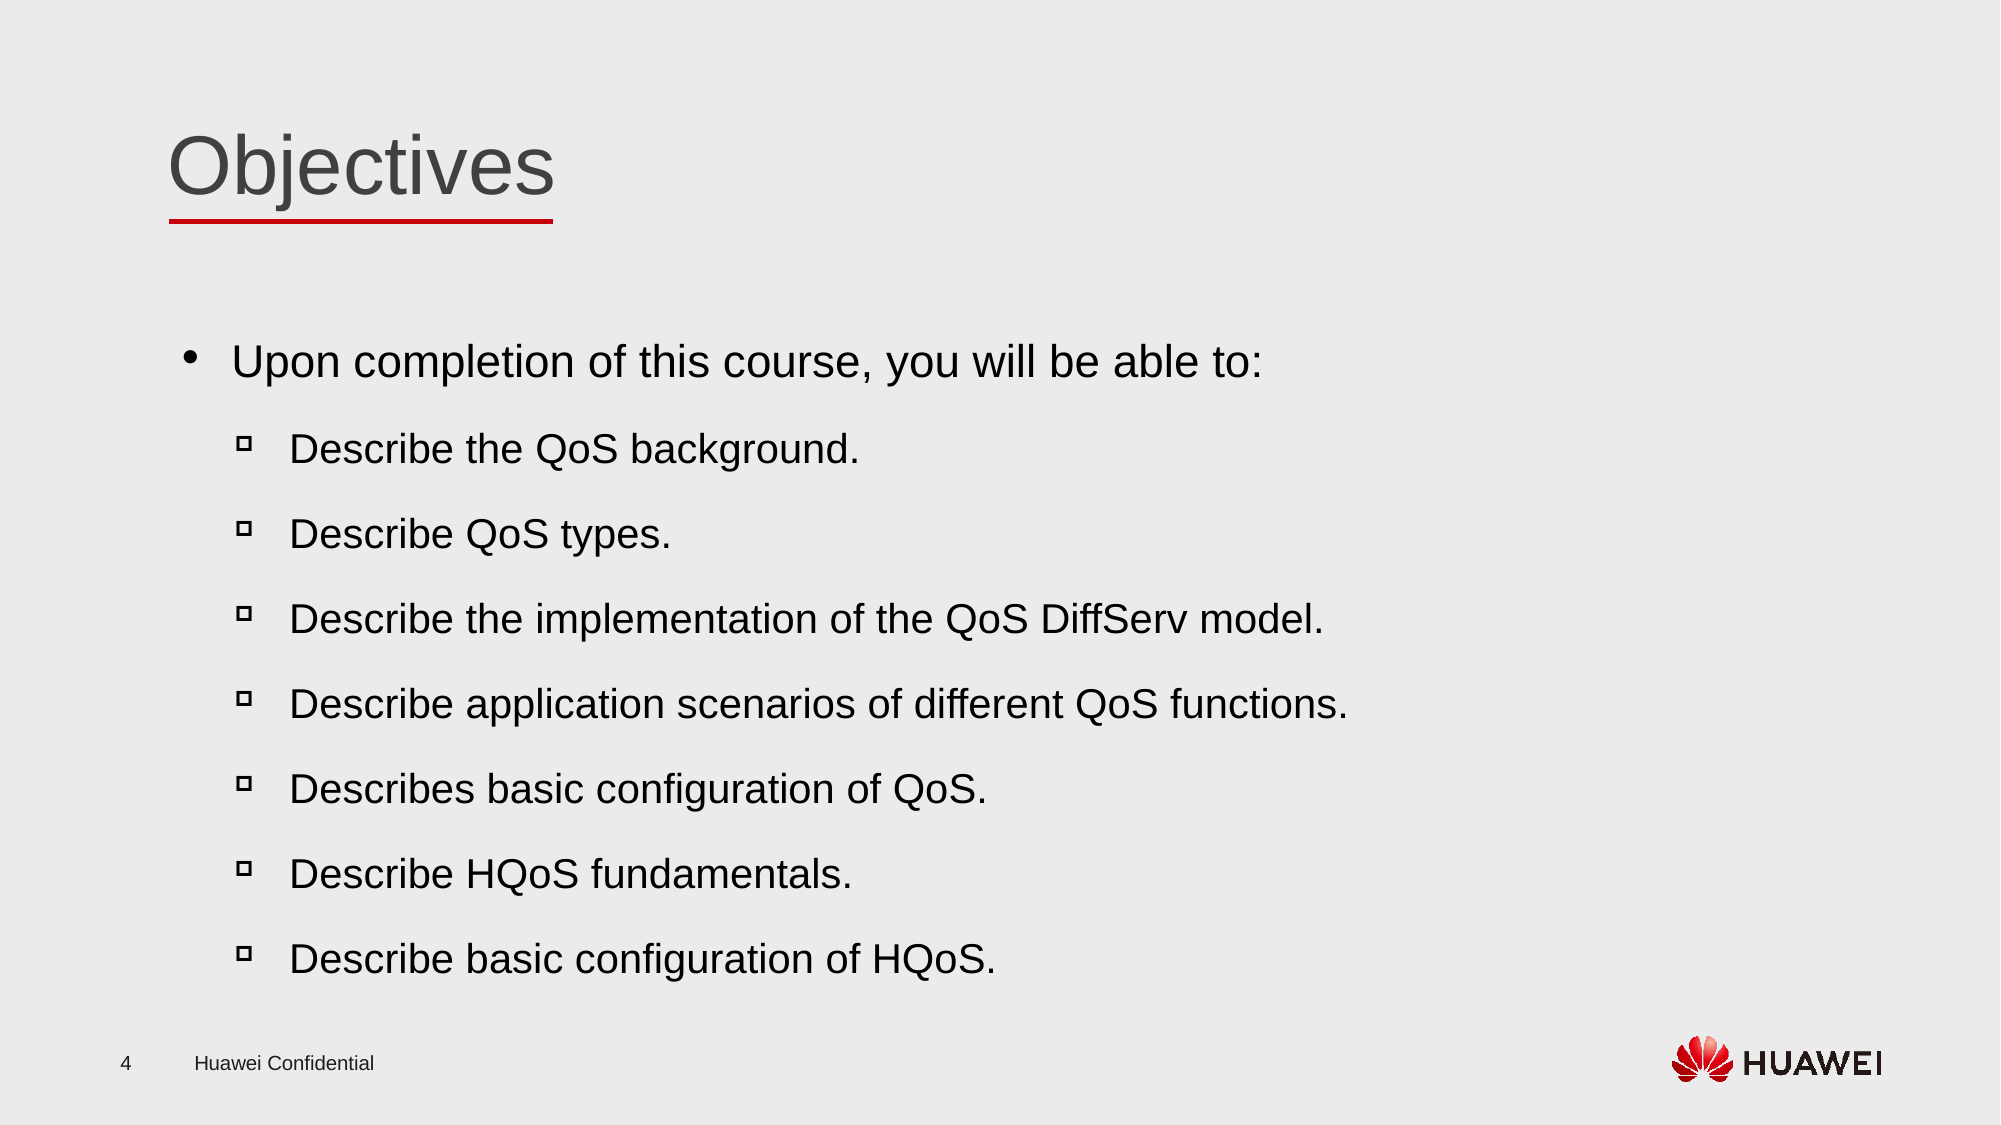

Upon completion of this course, you will be able to:
Describe the QoS background.
Describe QoS types.
Describe the implementation of the QoS DiffServ model.
Describe application scenarios of different QoS functions.
Describes basic configuration of QoS.
Describe HQoS fundamentals.
Describe basic configuration of HQoS.